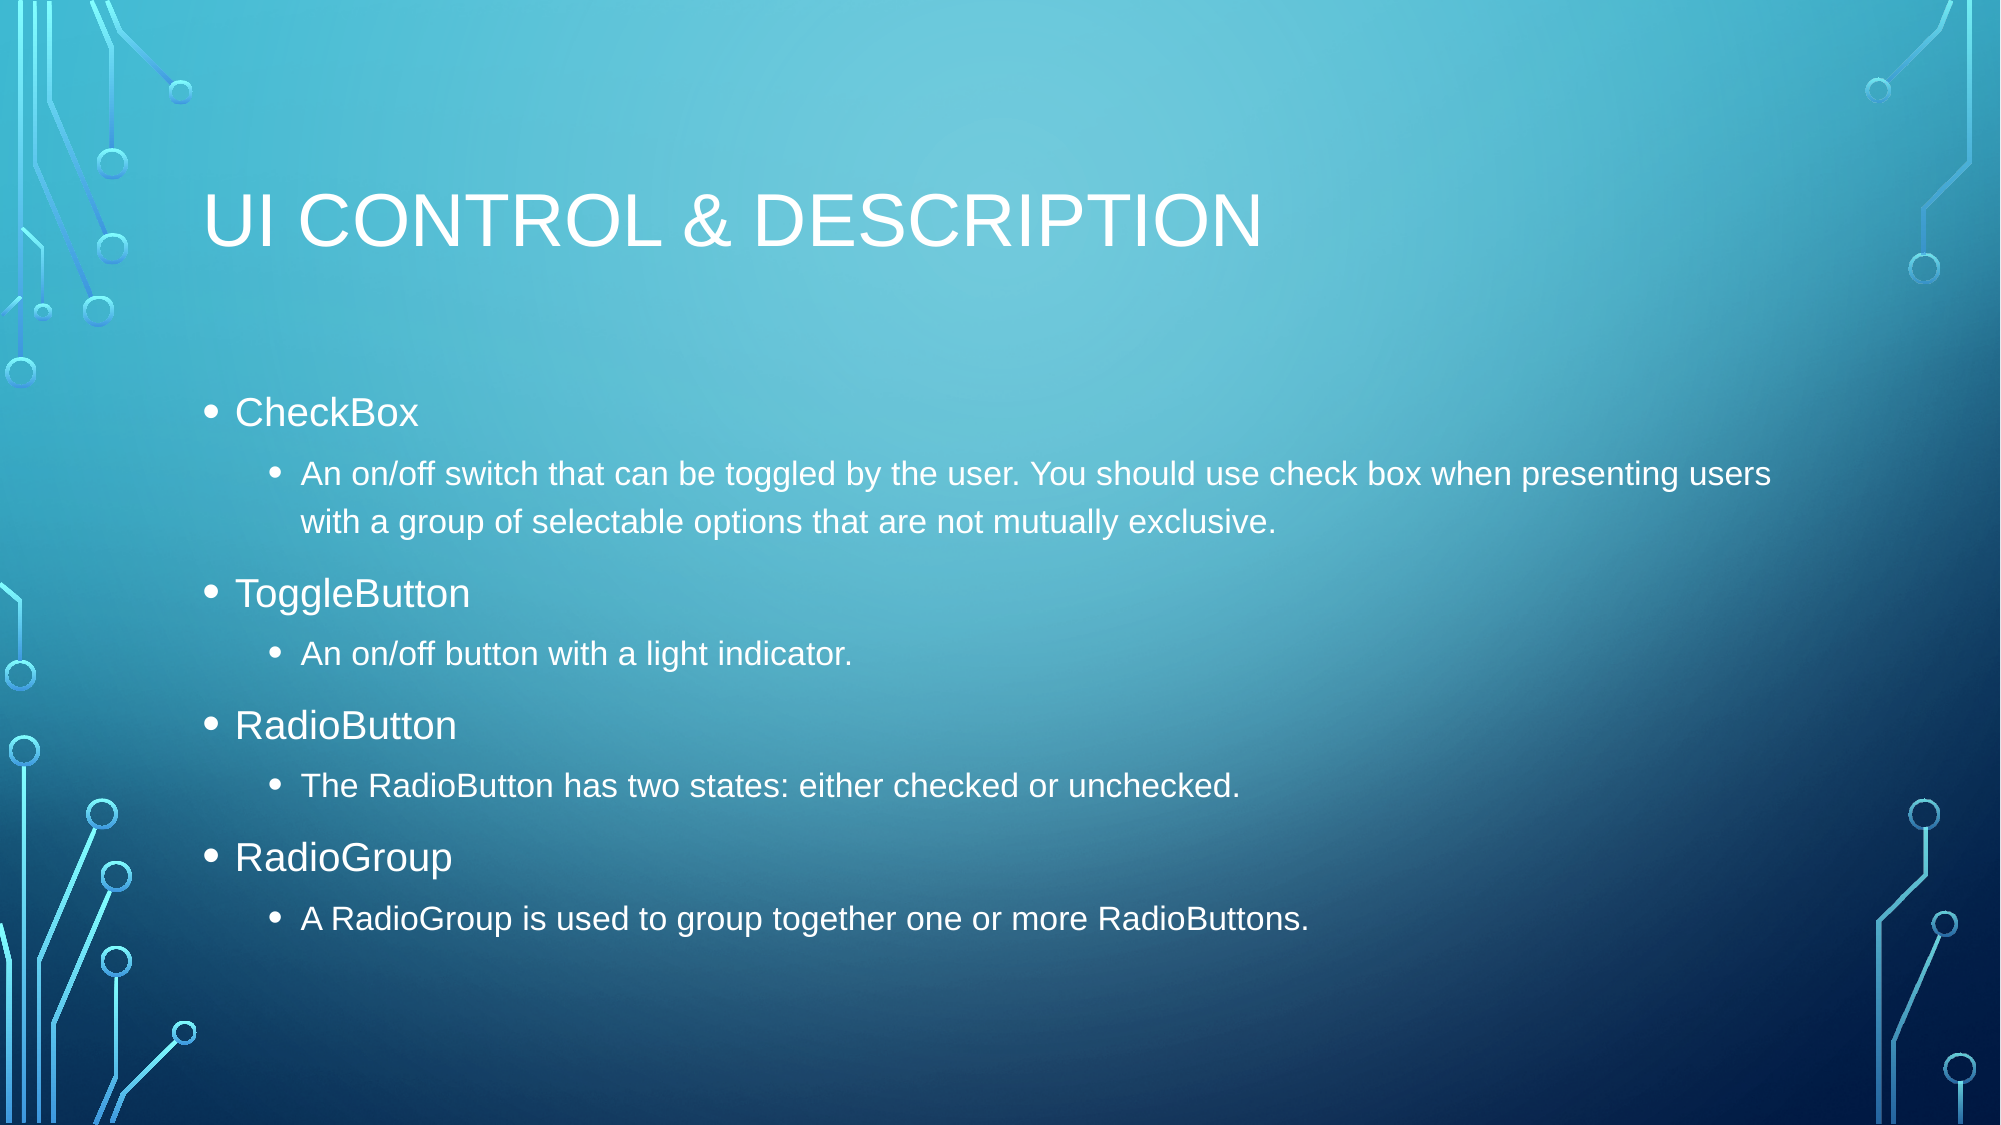

# UI Control & Description
CheckBox
An on/off switch that can be toggled by the user. You should use check box when presenting users with a group of selectable options that are not mutually exclusive.
ToggleButton
An on/off button with a light indicator.
RadioButton
The RadioButton has two states: either checked or unchecked.
RadioGroup
A RadioGroup is used to group together one or more RadioButtons.